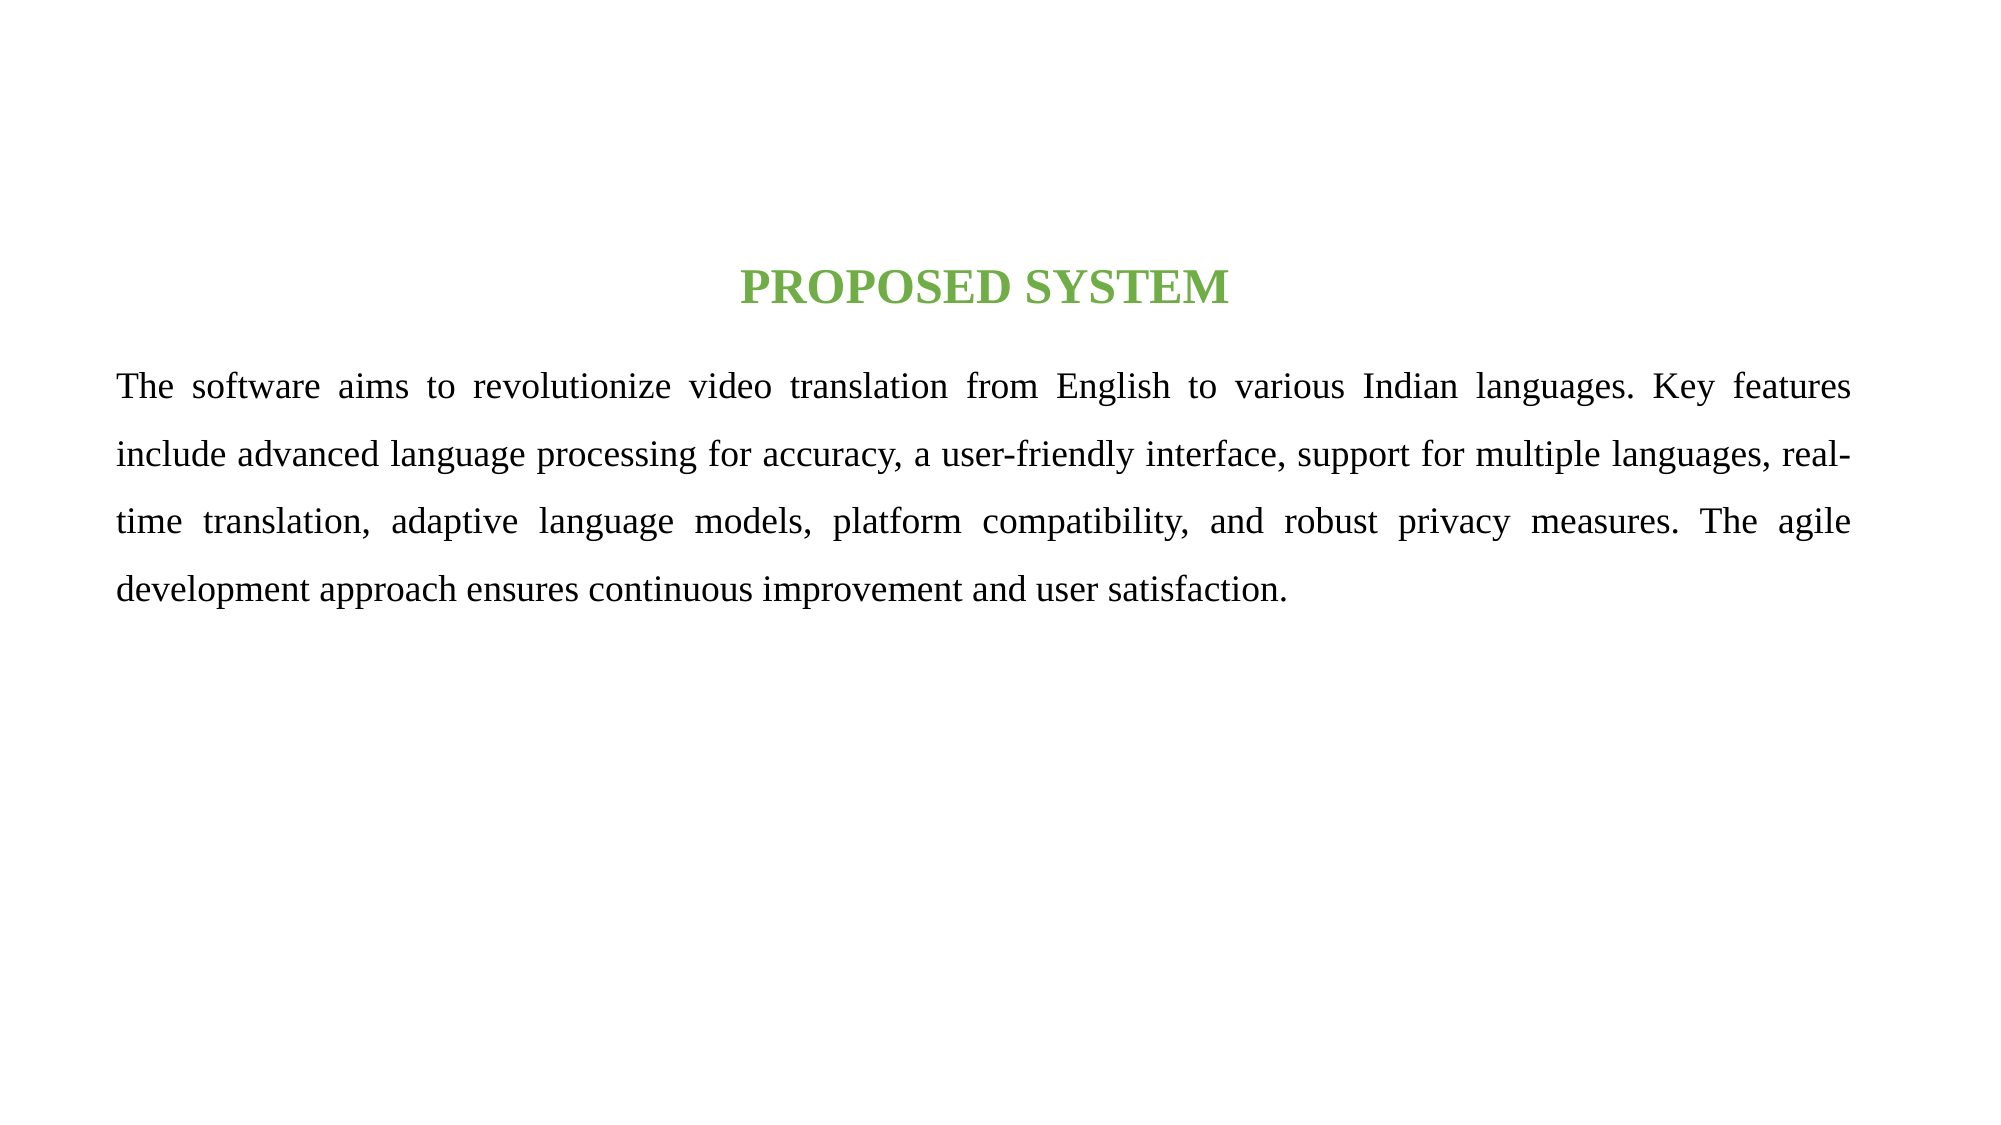

PROPOSED SYSTEM
The software aims to revolutionize video translation from English to various Indian languages. Key features include advanced language processing for accuracy, a user-friendly interface, support for multiple languages, real-time translation, adaptive language models, platform compatibility, and robust privacy measures. The agile development approach ensures continuous improvement and user satisfaction.